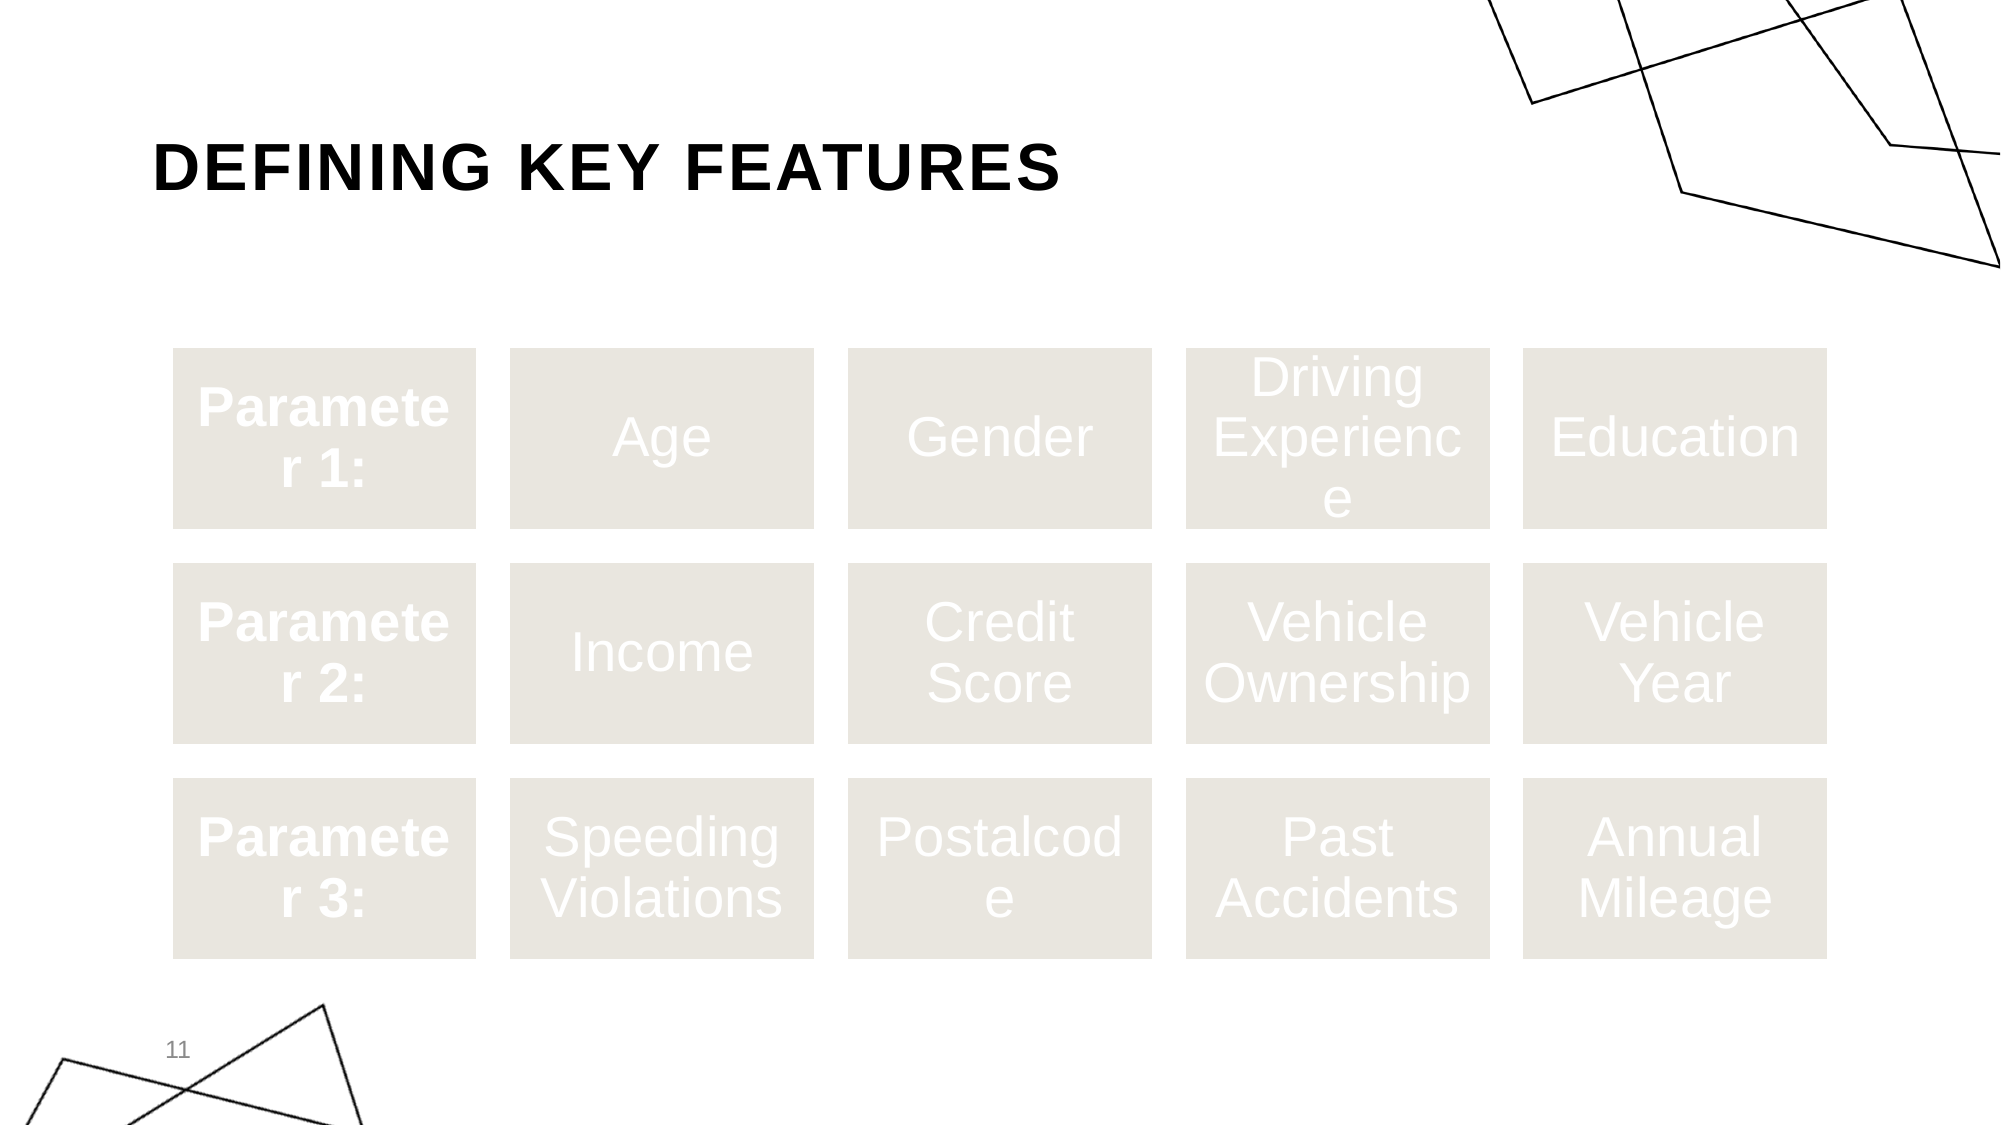

# DEFINING KEY FEATURES

Parameter 1:
Age
Gender
Driving Experience
Education
Parameter 2:
Income
Credit Score
Vehicle Ownership
Vehicle Year
Parameter 3:
Speeding Violations
Postalcode
Past Accidents
Annual Mileage
11